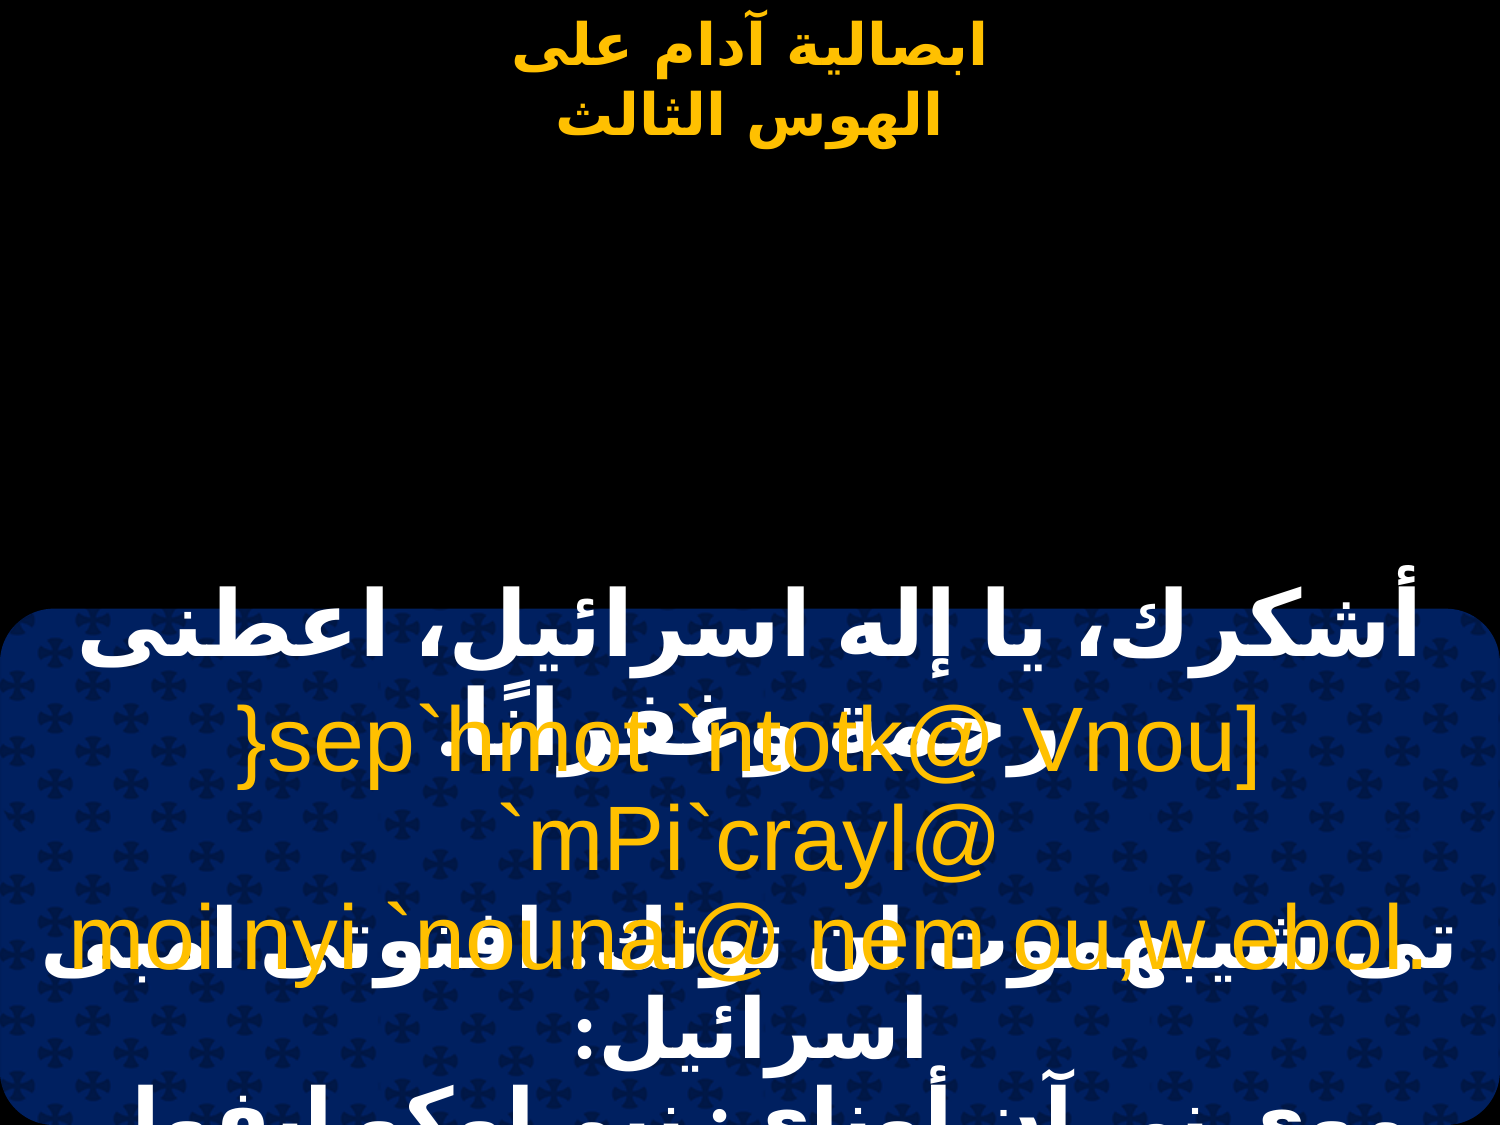

#
أشكرك، يا إله اسرائيل، اعطنى رحمة وغفرانًا.
}sep`hmot `ntotk@ Vnou] `mPi`crayl@
moi nyi `nounai@ nem ou,w ebol.
تى شيبهموت ان توتك: افنوتى امبى اسرائيل:
 موى نى آن أوناى: نيم اوكو ايفول.